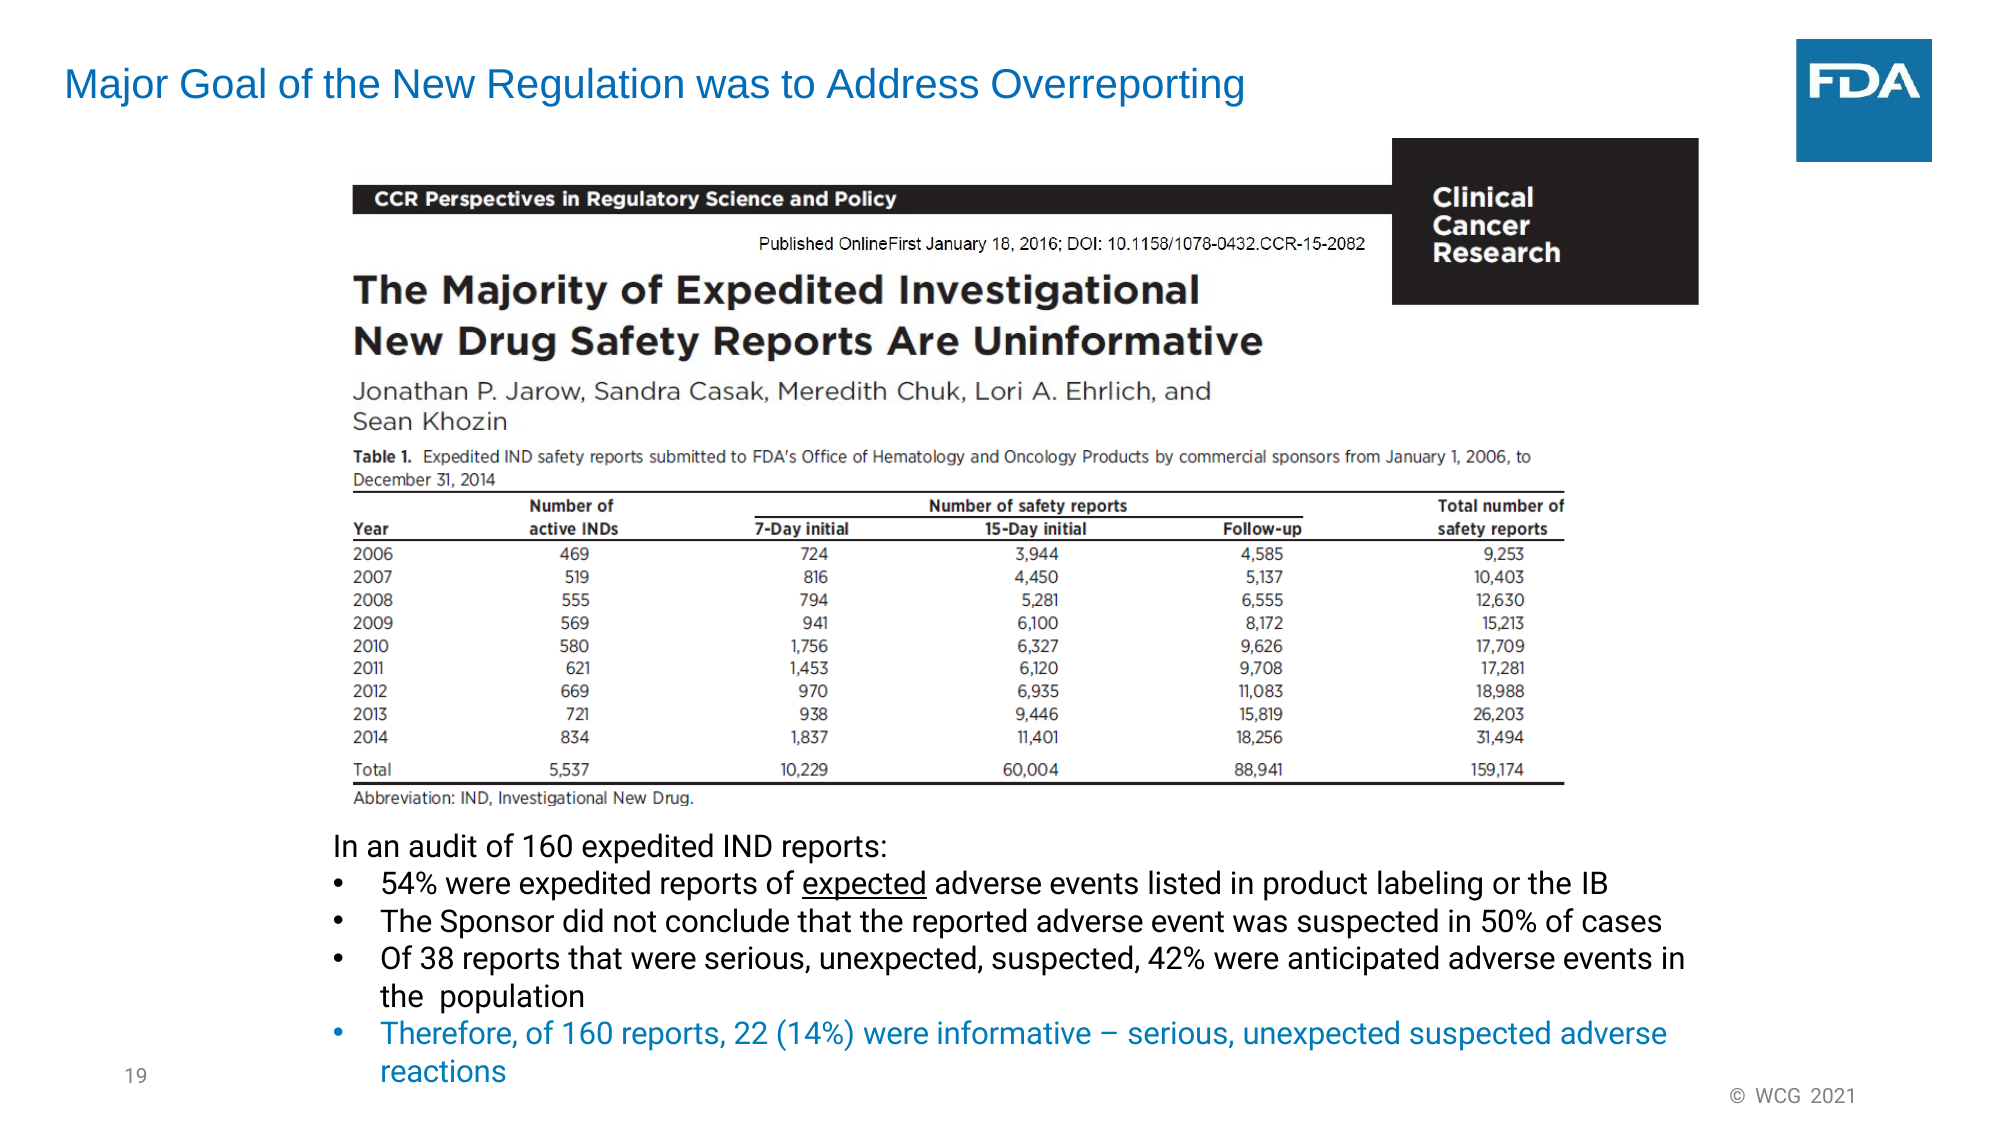

# Major Goal of the New Regulation was to Address Overreporting

In an audit of 160 expedited IND reports:
54% were expedited reports of expected adverse events listed in product labeling or the IB
The Sponsor did not conclude that the reported adverse event was suspected in 50% of cases
Of 38 reports that were serious, unexpected, suspected, 42% were anticipated adverse events in the  population
Therefore, of 160 reports, 22 (14%) were informative – serious, unexpected suspected adverse reactions
© WCG 2021
19